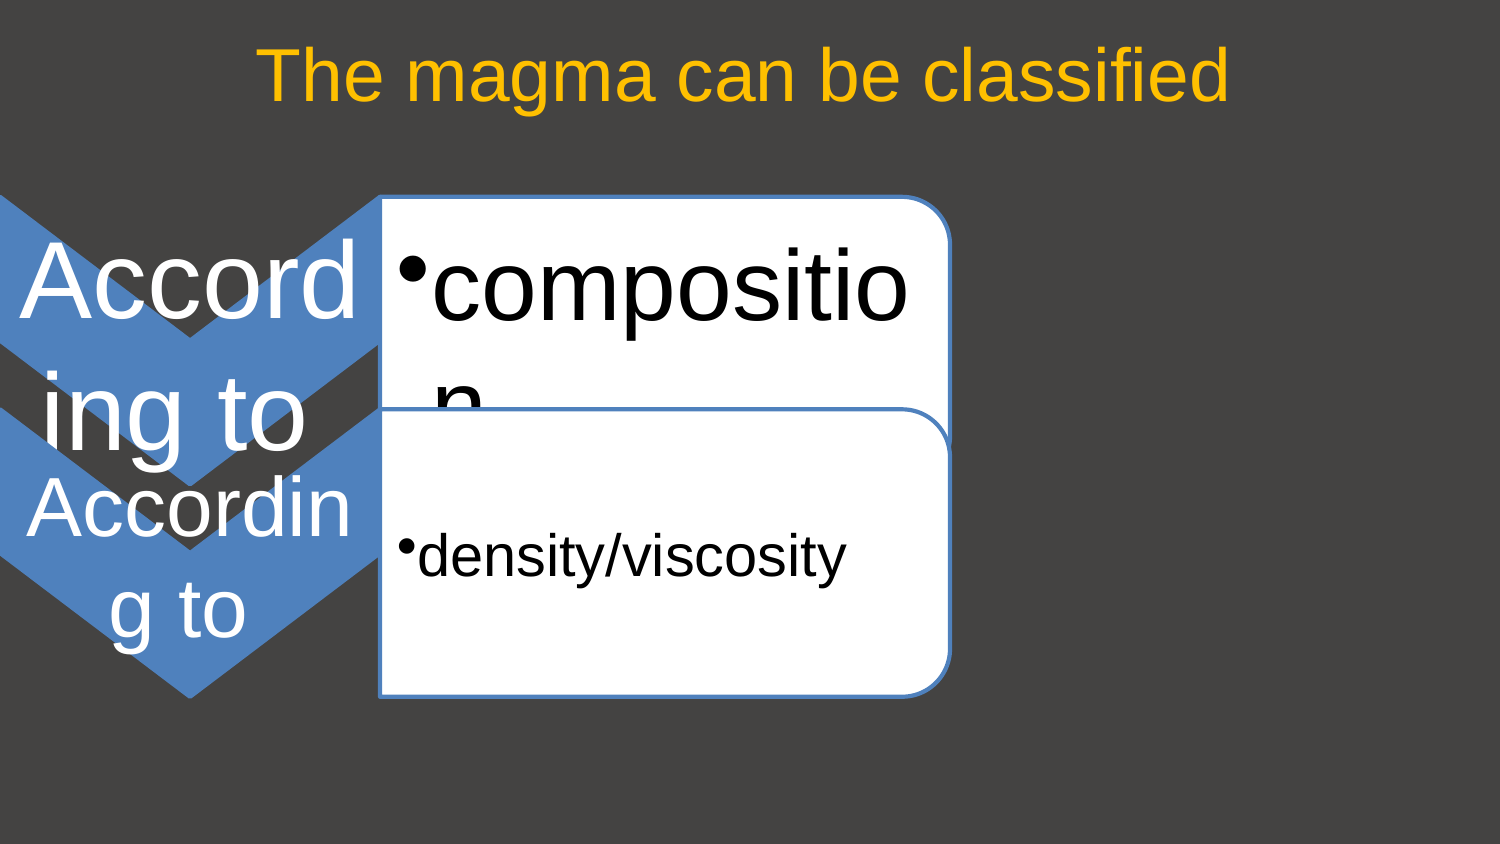

# The magma can be classified

density/viscosity